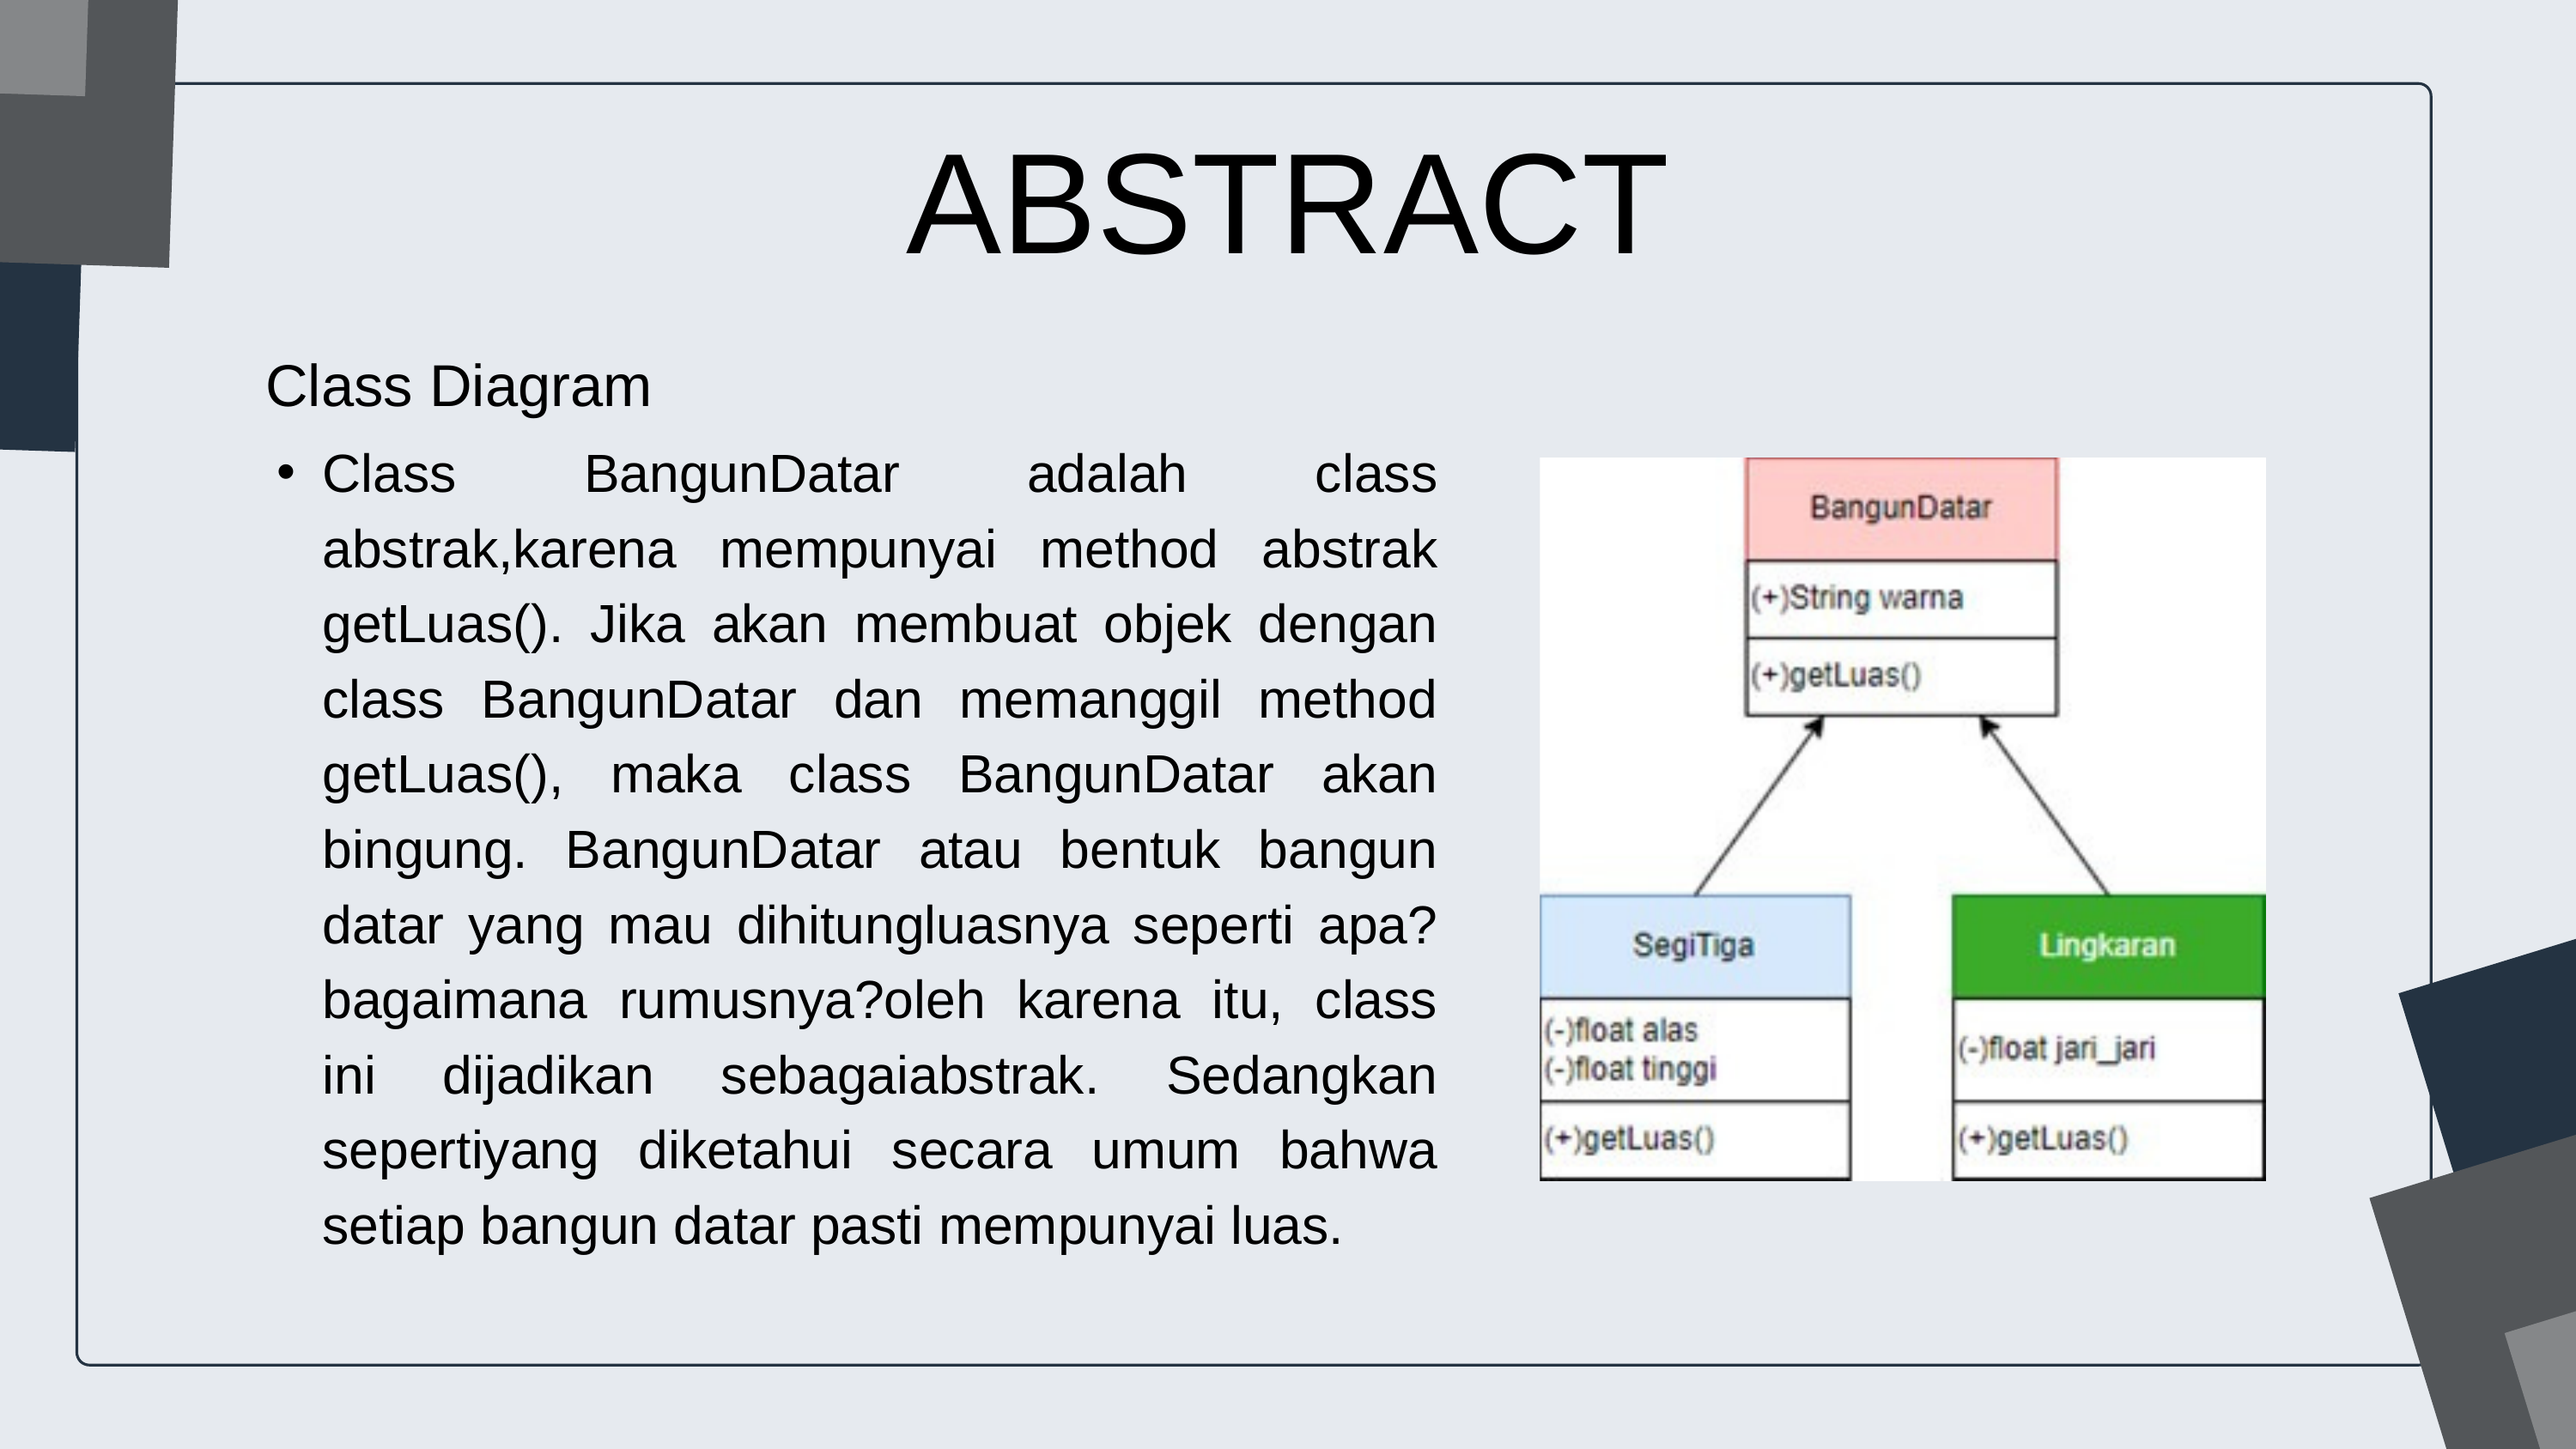

ABSTRACT
Class Diagram
Class BangunDatar adalah class abstrak,karena mempunyai method abstrak getLuas(). Jika akan membuat objek dengan class BangunDatar dan memanggil method getLuas(), maka class BangunDatar akan bingung. BangunDatar atau bentuk bangun datar yang mau dihitungluasnya seperti apa? bagaimana rumusnya?oleh karena itu, class ini dijadikan sebagaiabstrak. Sedangkan sepertiyang diketahui secara umum bahwa setiap bangun datar pasti mempunyai luas.